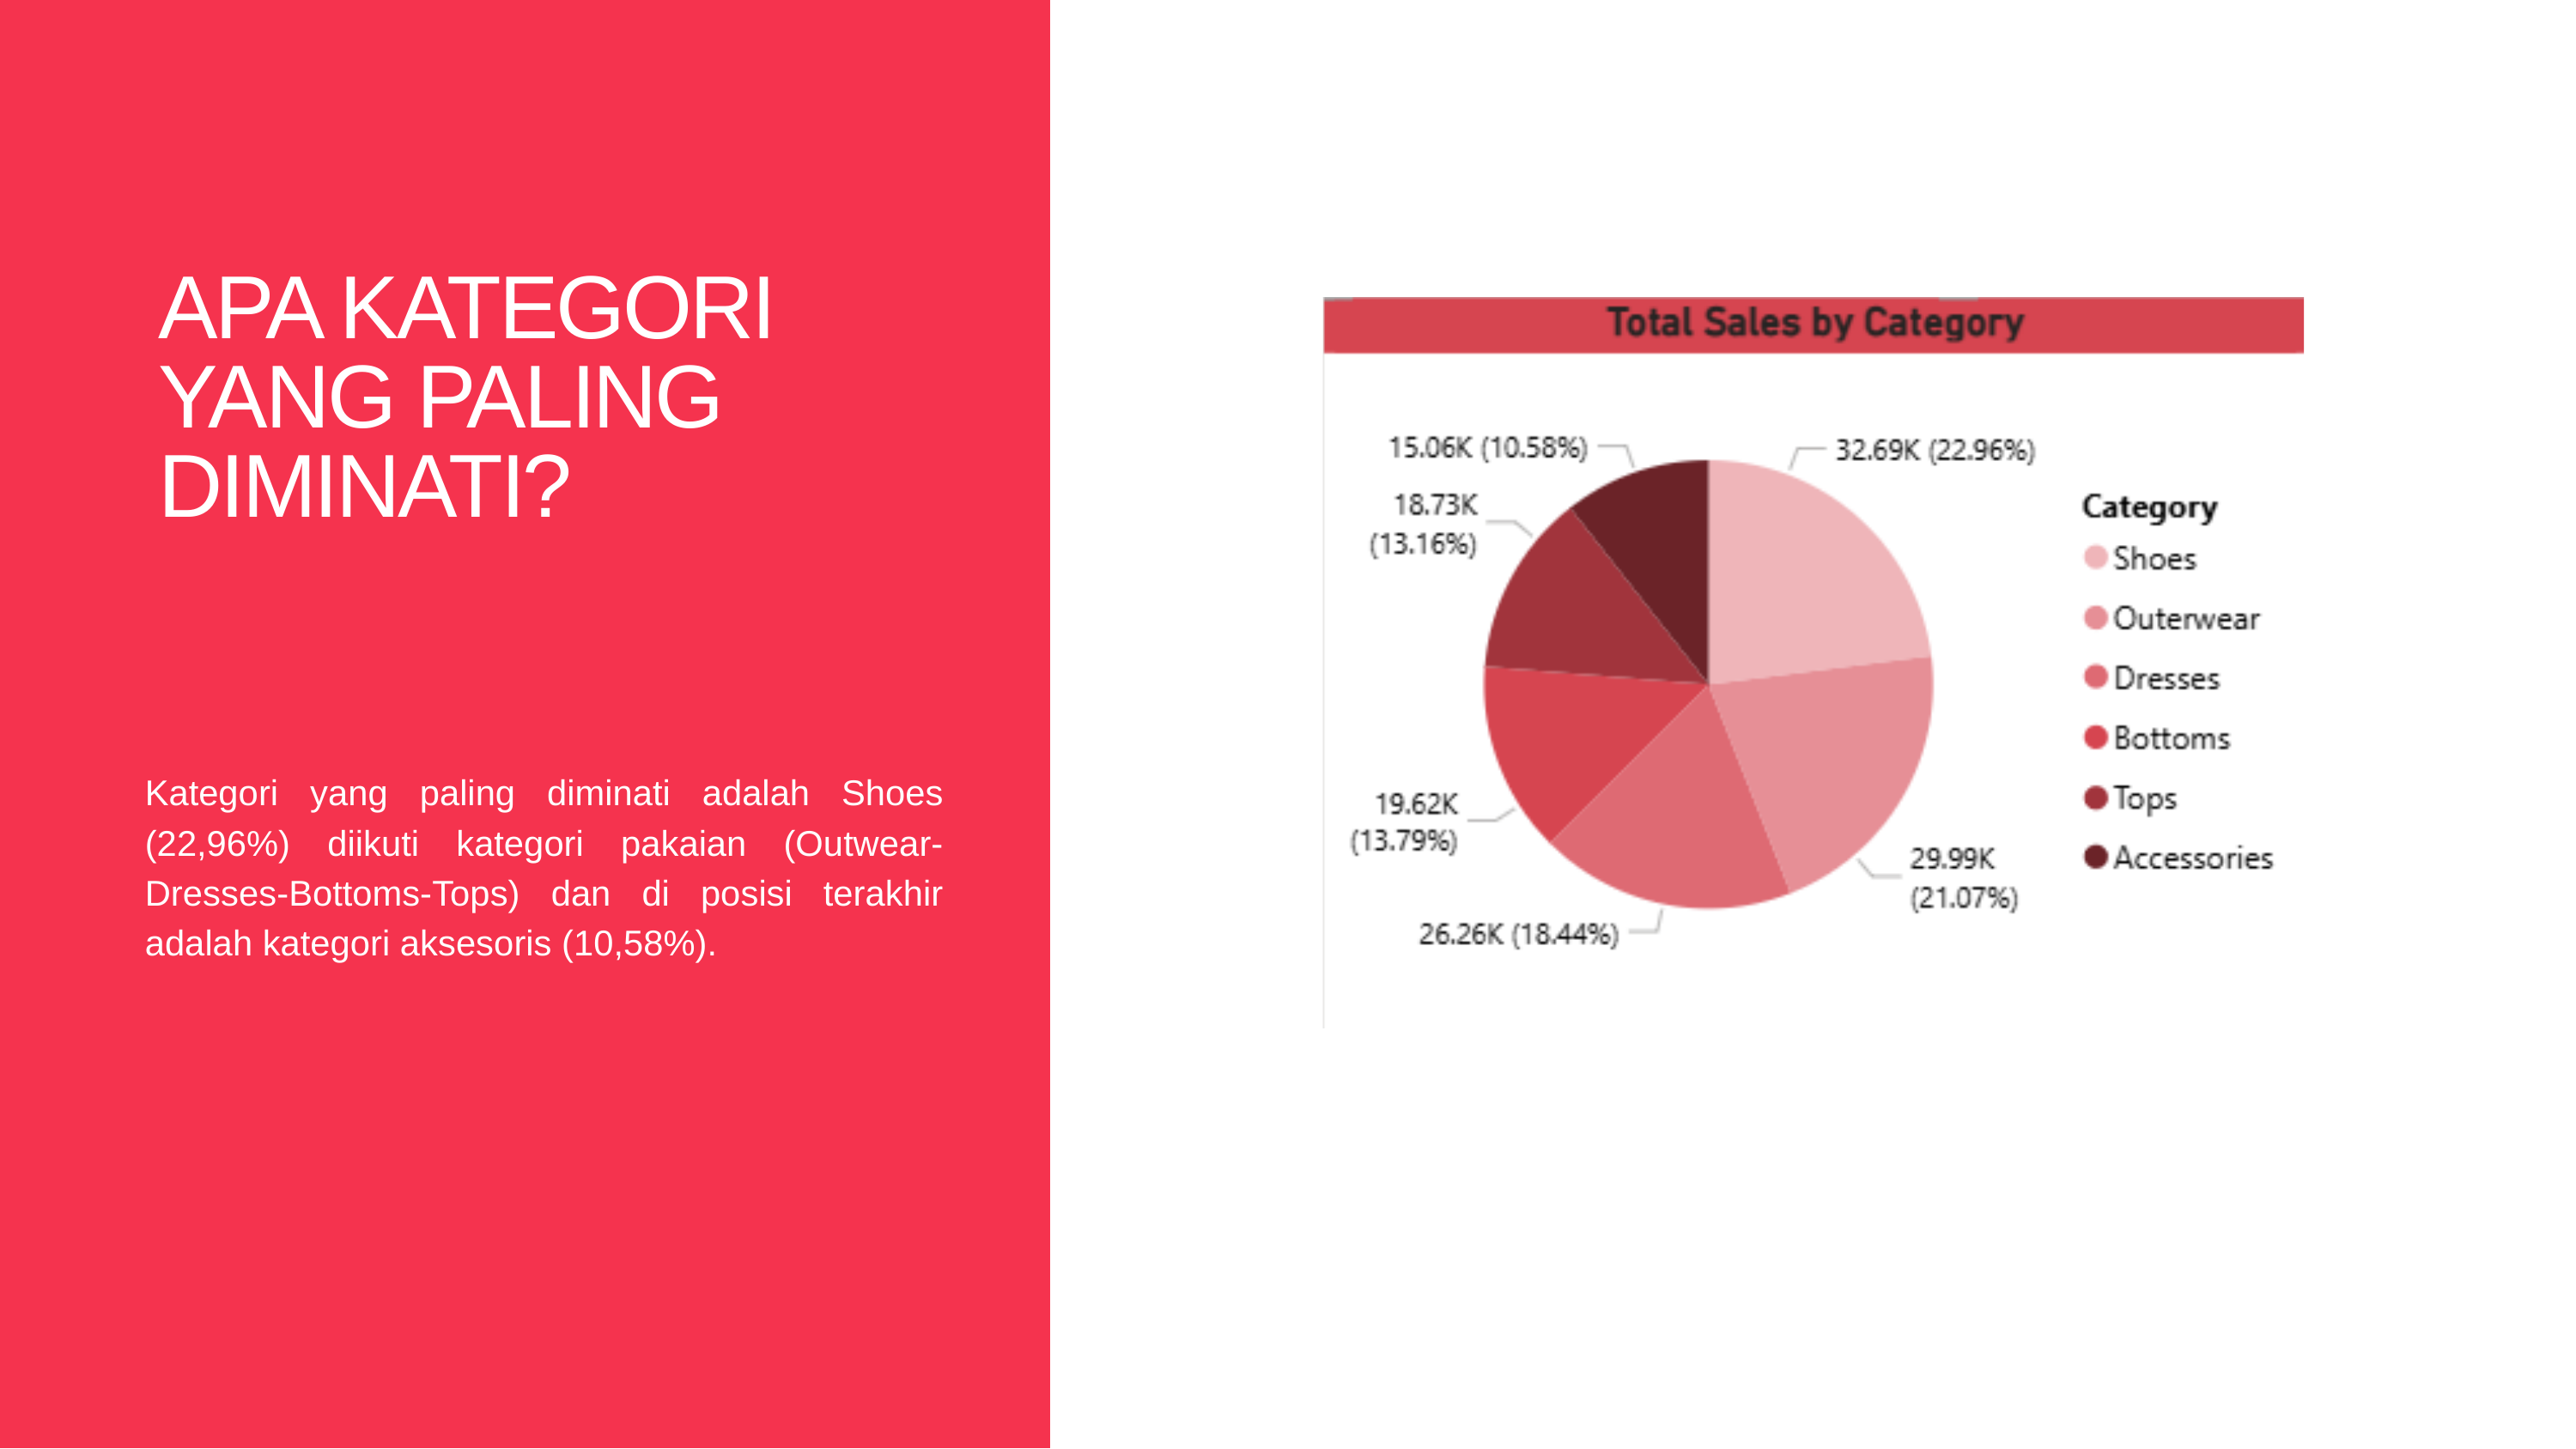

APA KATEGORI YANG PALING DIMINATI?

Kategori yang paling diminati adalah Shoes (22,96%) diikuti kategori pakaian (Outwear-Dresses-Bottoms-Tops) dan di posisi terakhir adalah kategori aksesoris (10,58%).